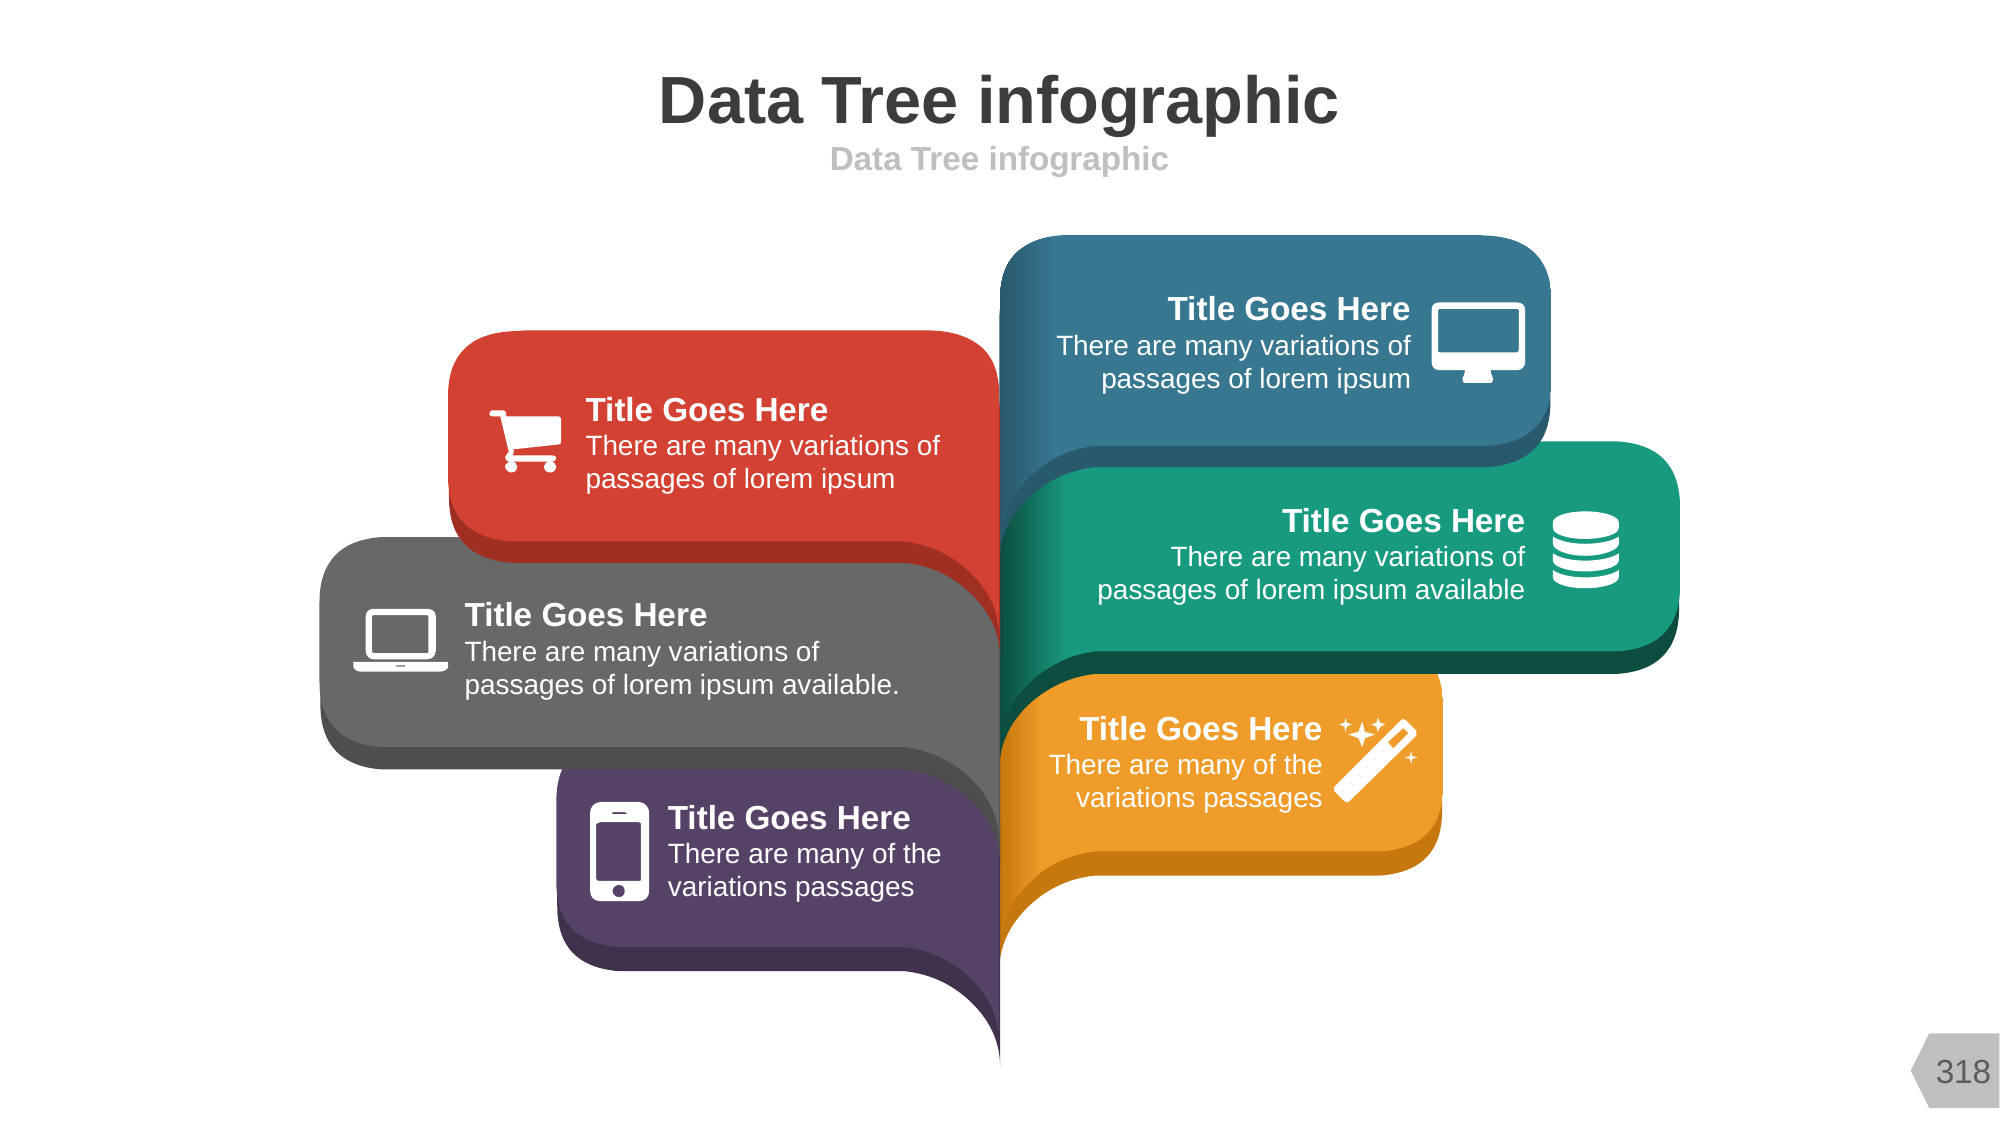

# Data Tree infographic
Data Tree infographic

Title Goes Here
There are many variations of passages of lorem ipsum

Title Goes Here
There are many variations of passages of lorem ipsum

Title Goes Here
There are many variations of passages of lorem ipsum available

Title Goes Here
There are many variations of passages of lorem ipsum available.

Title Goes Here
There are many of the variations passages

Title Goes Here
There are many of the variations passages